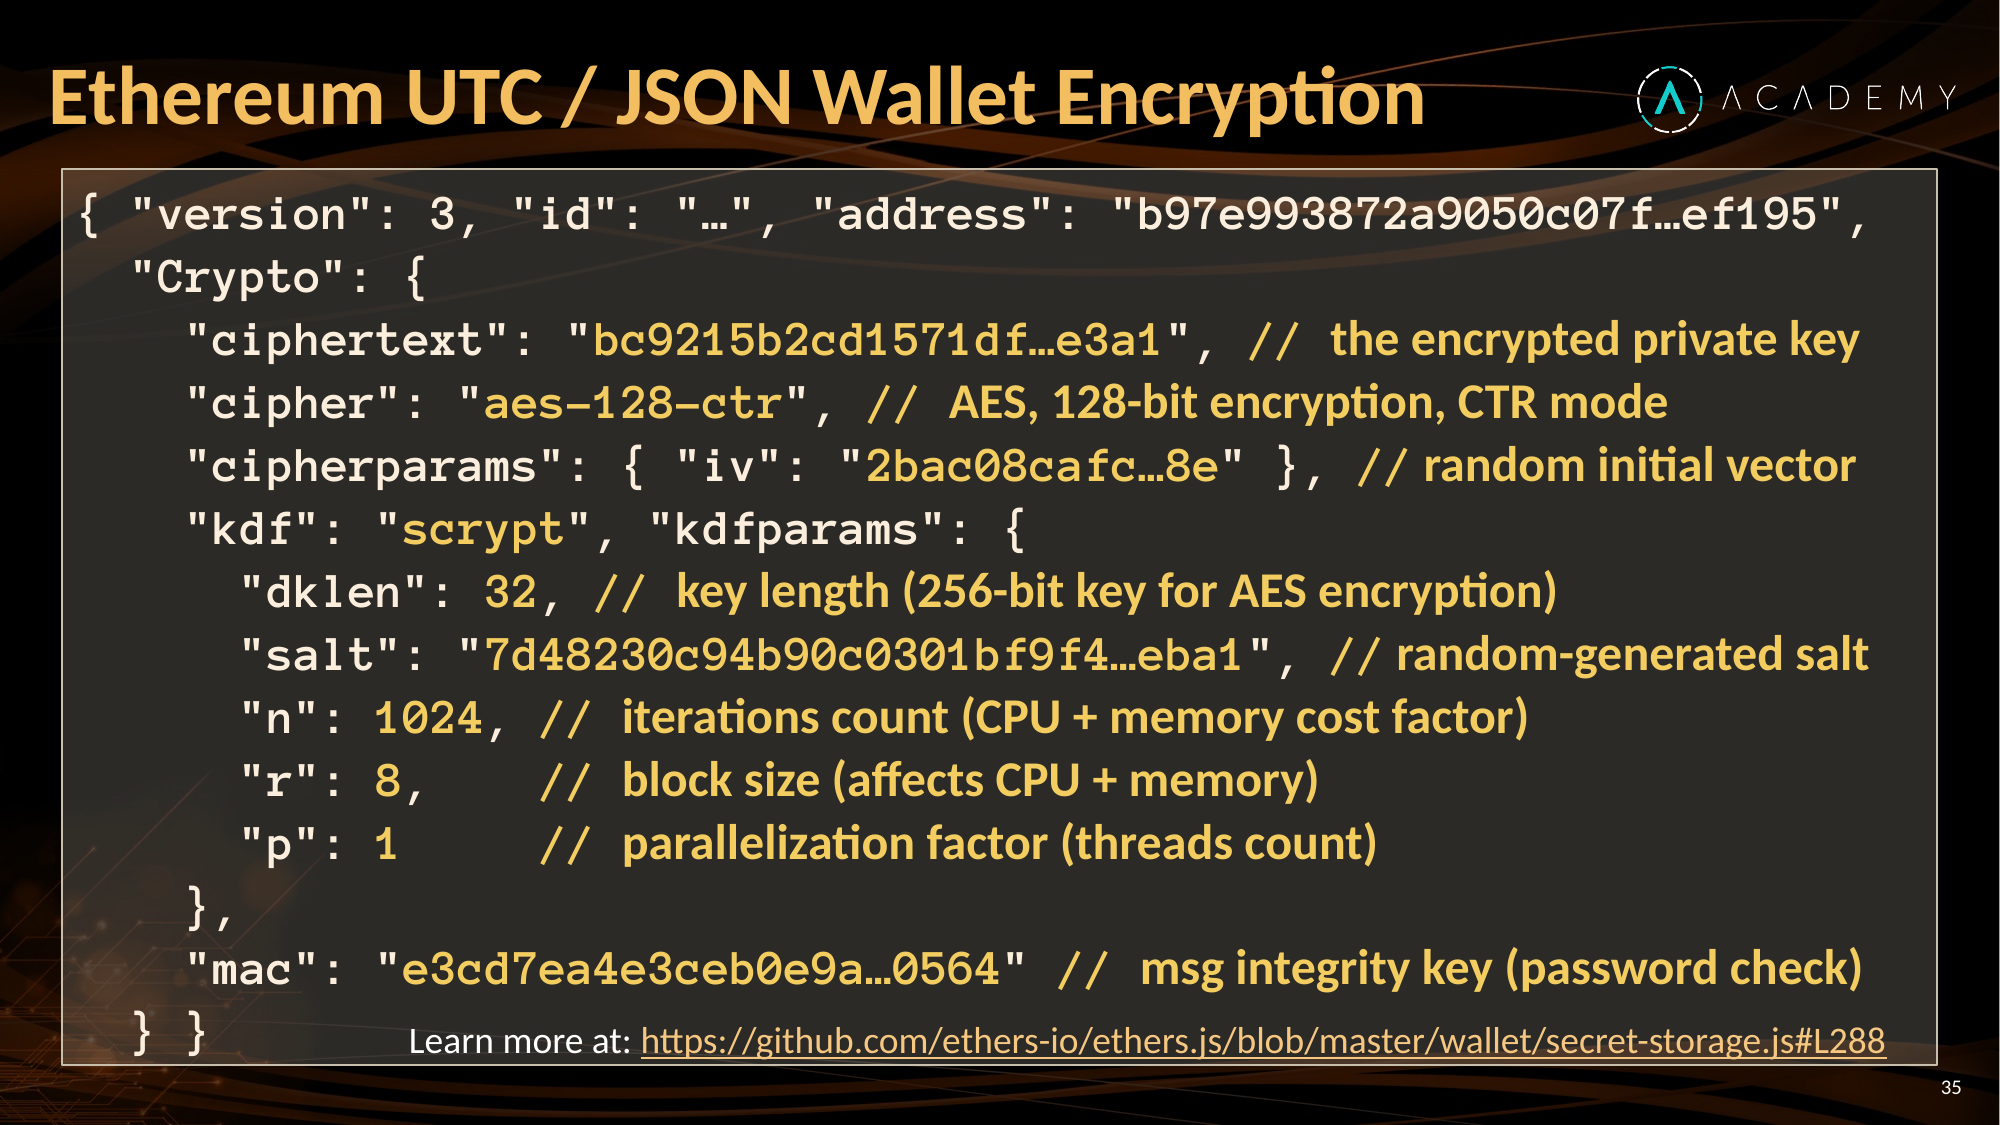

# Ethereum UTC / JSON Wallet Encryption
{ "version": 3, "id": "…", "address": "b97e993872a9050c07f…ef195",
  "Crypto": {
    "ciphertext": "bc9215b2cd1571df…e3a1", // the encrypted private key
    "cipher": "aes-128-ctr", // AES, 128-bit encryption, CTR mode
    "cipherparams": { "iv": "2bac08cafc…8e" }, // random initial vector
    "kdf": "scrypt", "kdfparams": {
      "dklen": 32, // key length (256-bit key for AES encryption)
      "salt": "7d48230c94b90c0301bf9f4…eba1", // random-generated salt
      "n": 1024, // iterations count (CPU + memory cost factor)
      "r": 8,    // block size (affects CPU + memory)
      "p": 1     // parallelization factor (threads count)
    },
    "mac": "e3cd7ea4e3ceb0e9a…0564" // msg integrity key (password check)
  } }
Learn more at: https://github.com/ethers-io/ethers.js/blob/master/wallet/secret-storage.js#L288
35